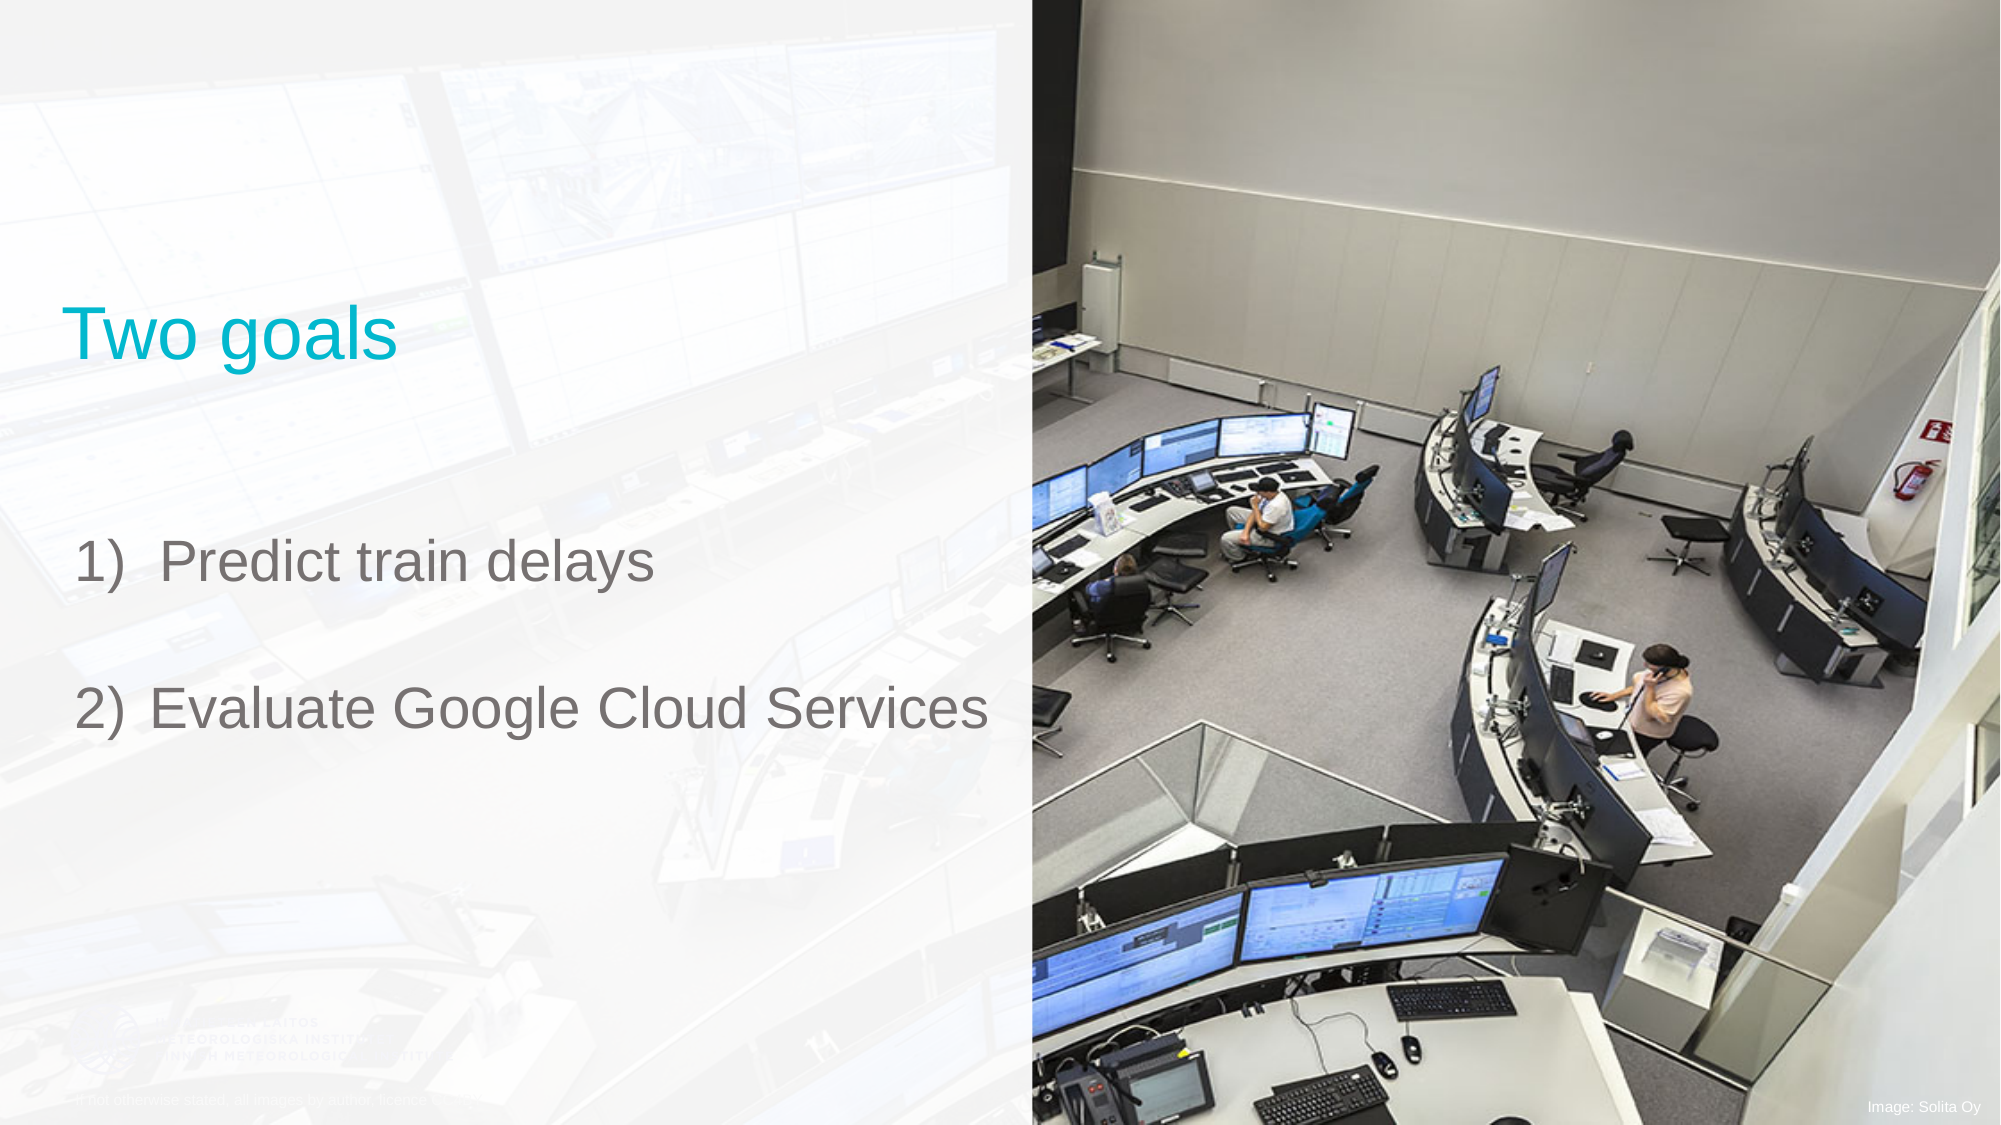

Two goals

Predict train delays
Evaluate Google Cloud Services
Image: Solita Oy